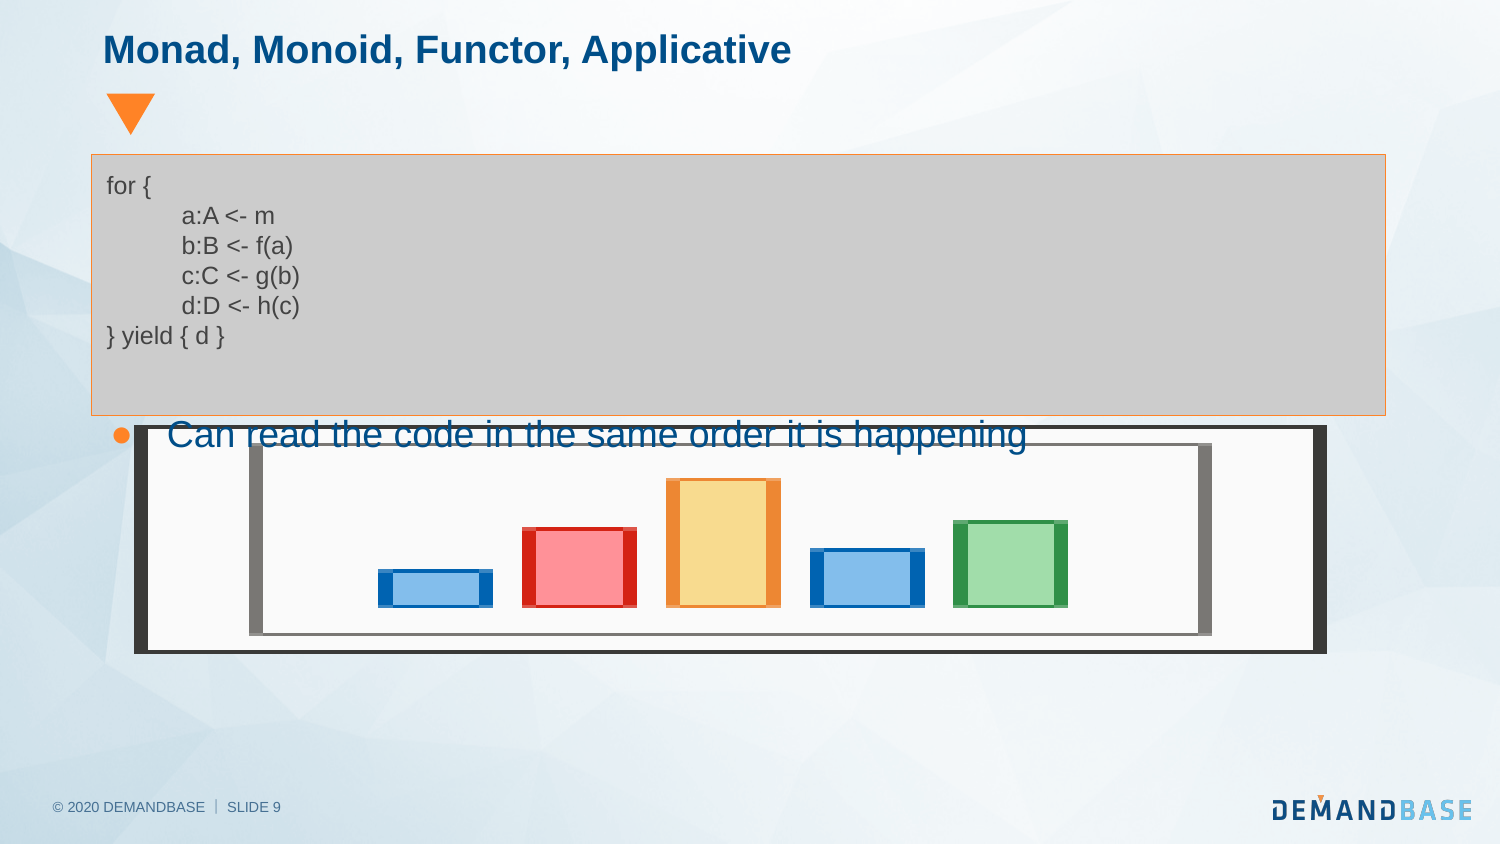

# Monad, Monoid, Functor, Applicative
for {
a:A <- m
b:B <- f(a)
c:C <- g(b)
d:D <- h(c)
} yield { d }

Can read the code in the same order it is happening